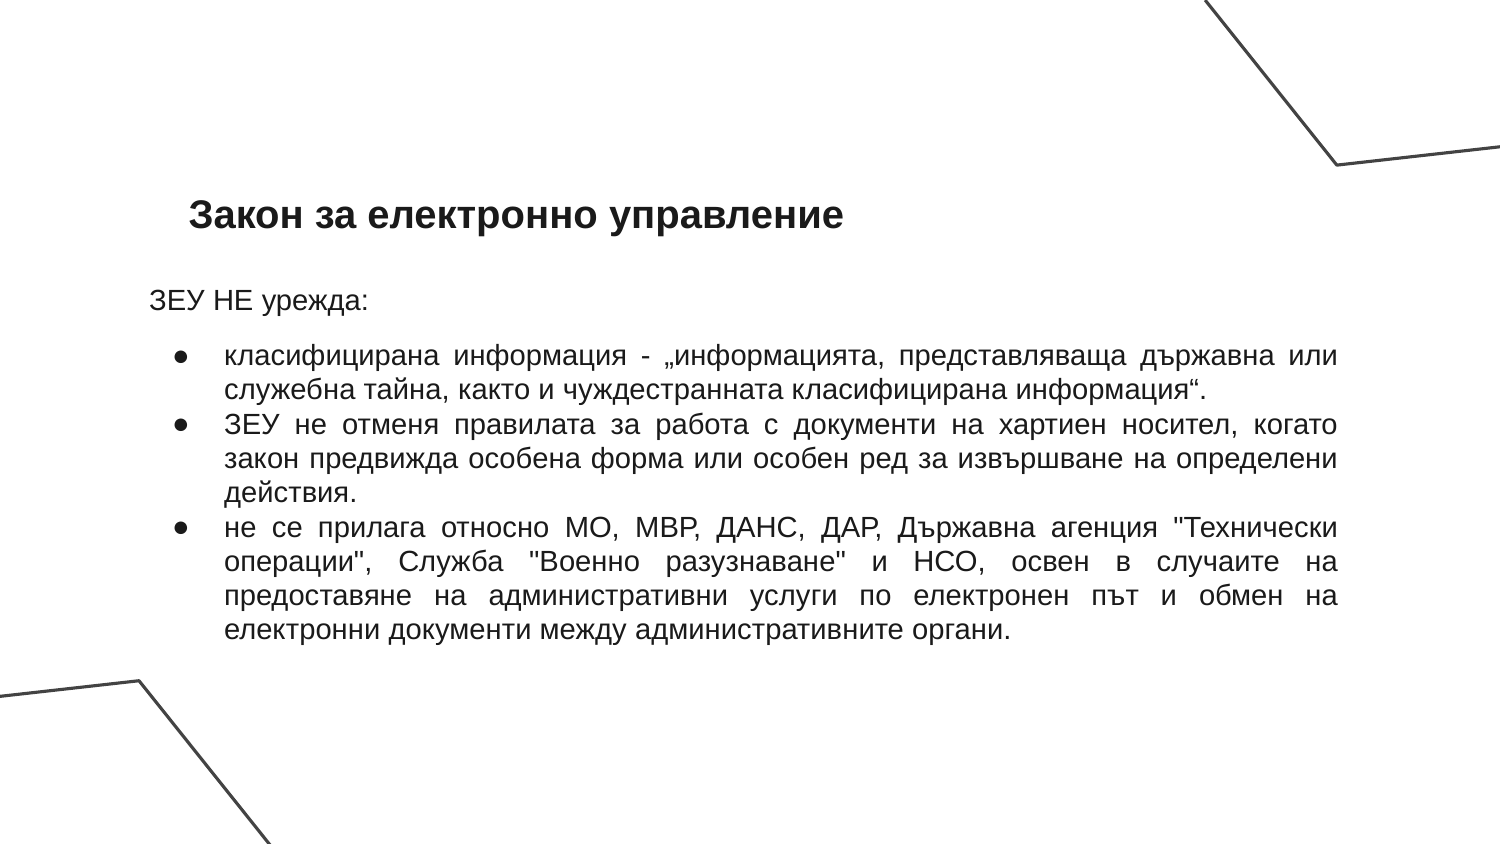

# Закон за електронно управление
ЗЕУ НЕ урежда:
класифицирана информация - „информацията, представляваща държавна или служебна тайна, както и чуждестранната класифицирана информация“.
ЗЕУ не отменя правилата за работа с документи на хартиен носител, когато закон предвижда особена форма или особен ред за извършване на определени действия.
не се прилага относно МО, МВР, ДАНС, ДАР, Държавна агенция "Технически операции", Служба "Военно разузнаване" и НСО, освен в случаите на предоставяне на административни услуги по електронен път и обмен на електронни документи между административните органи.